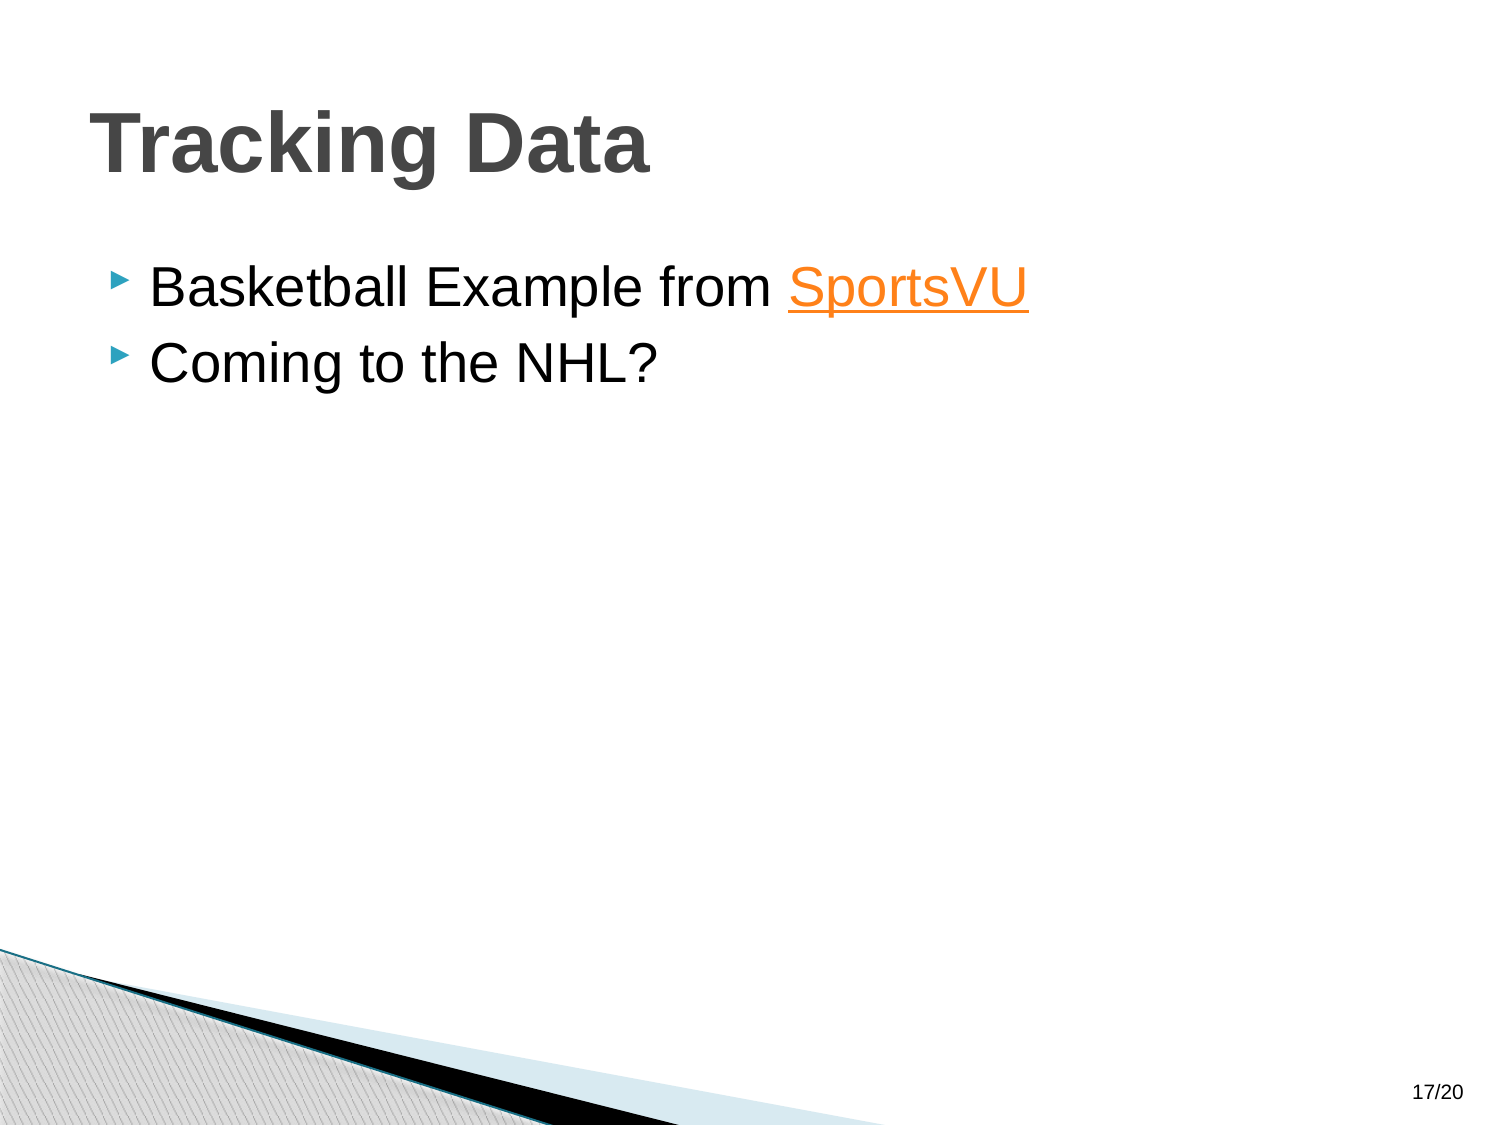

# Tracking Data
Basketball Example from SportsVU
Coming to the NHL?
17/20